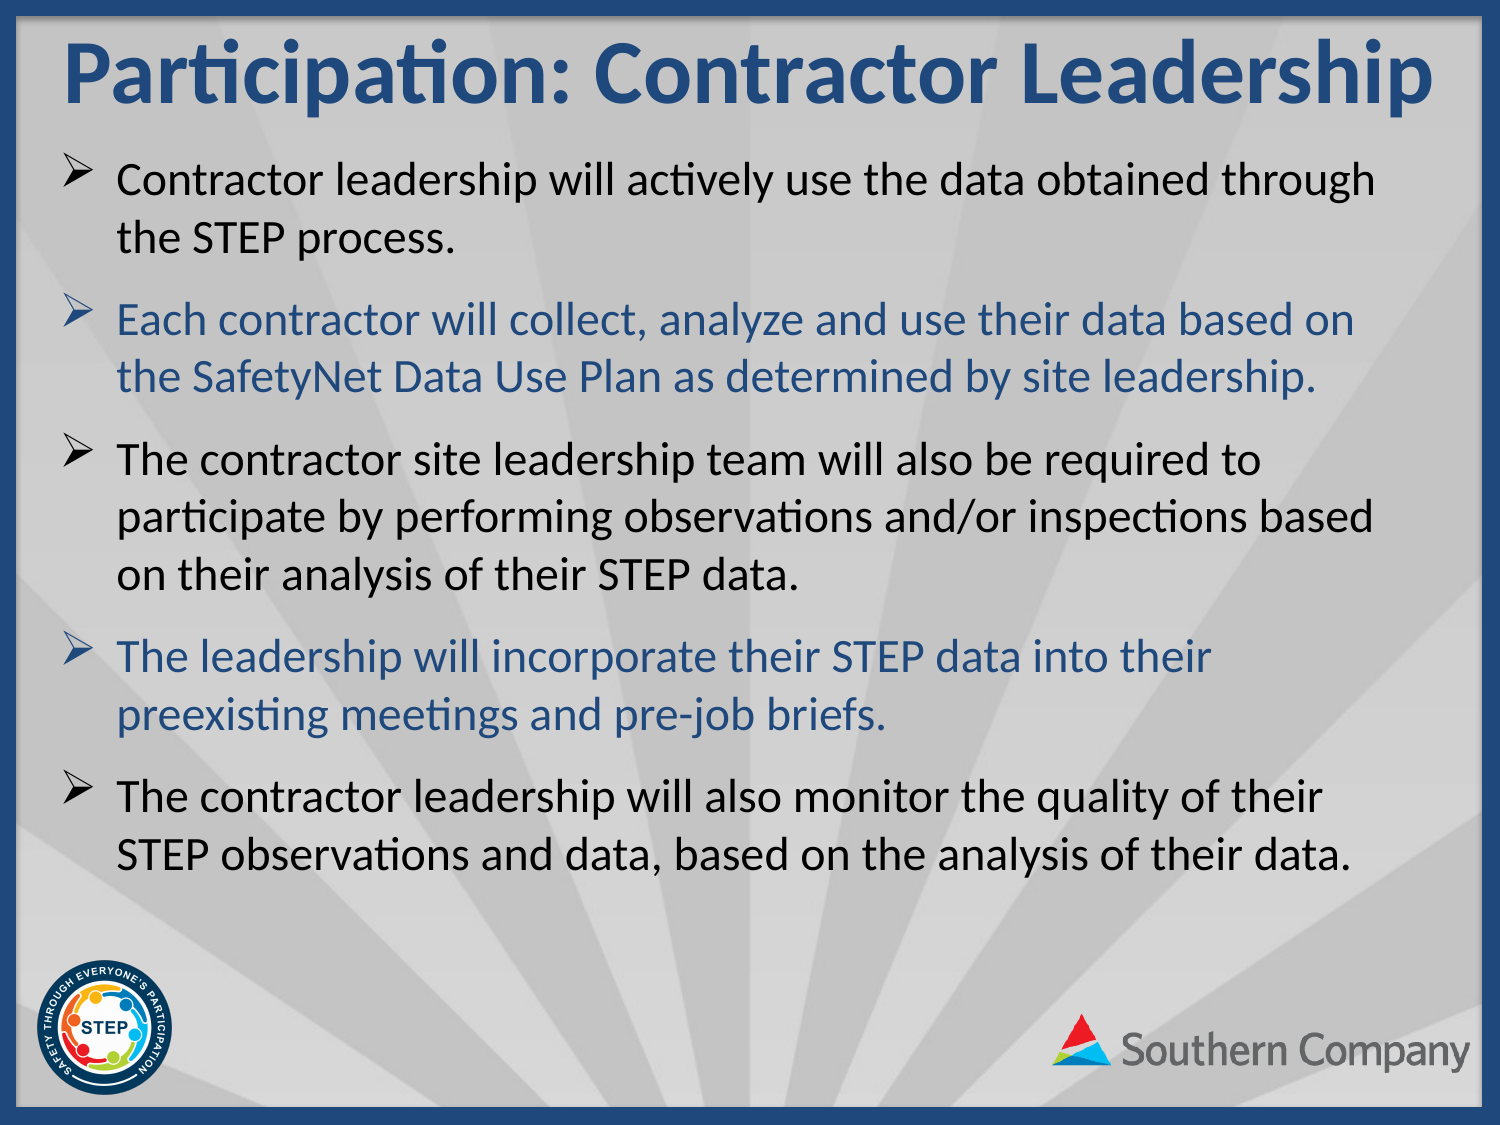

# Participation: Contractor Leadership
Contractor leadership will actively use the data obtained through the STEP process.
Each contractor will collect, analyze and use their data based on the SafetyNet Data Use Plan as determined by site leadership.
The contractor site leadership team will also be required to participate by performing observations and/or inspections based on their analysis of their STEP data.
The leadership will incorporate their STEP data into their preexisting meetings and pre-job briefs.
The contractor leadership will also monitor the quality of their STEP observations and data, based on the analysis of their data.